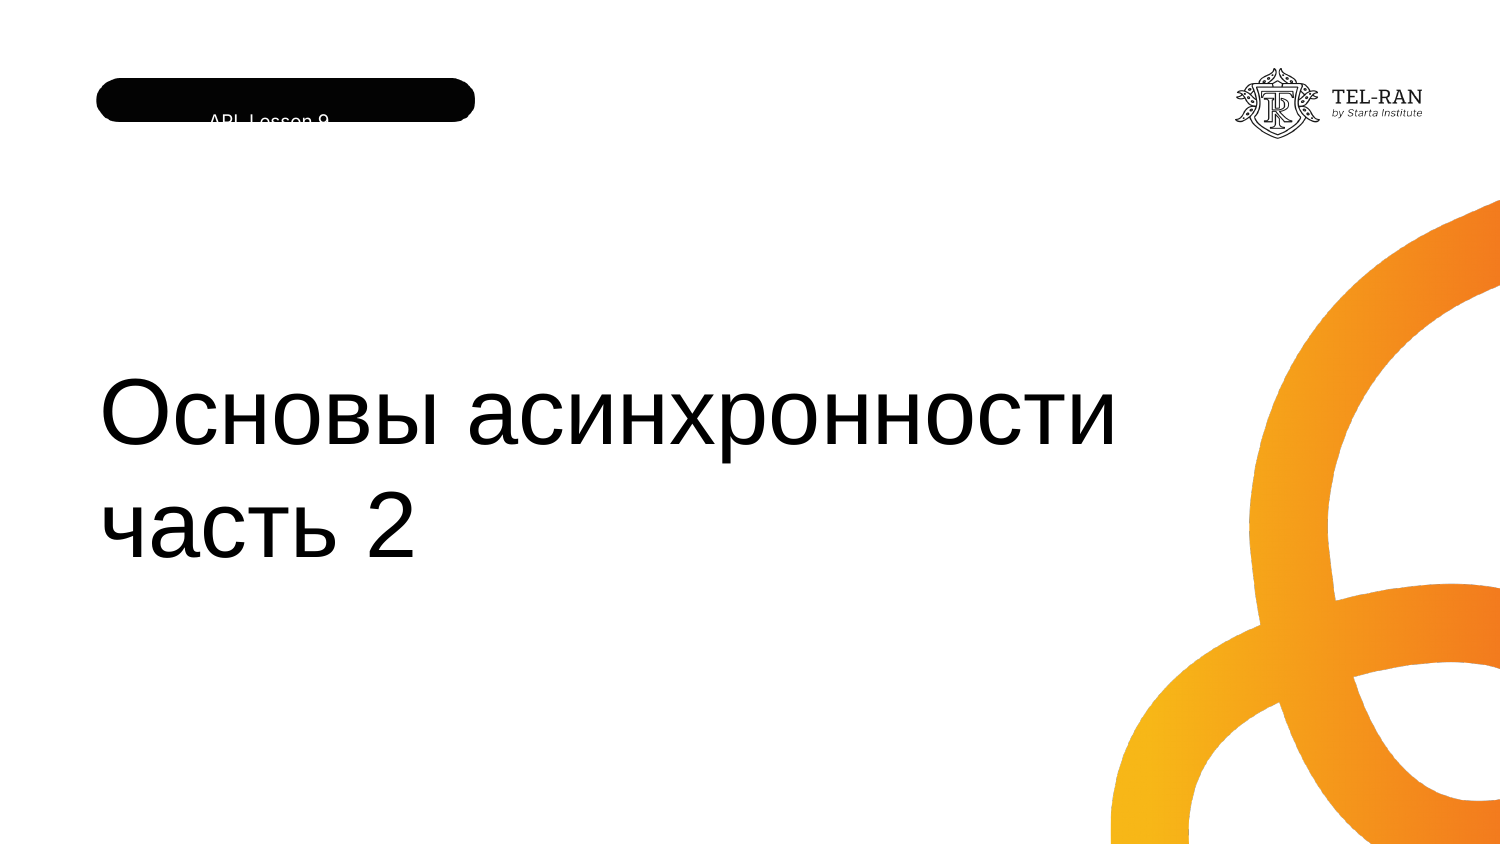

API. Lesson 9
 1
# Основы асинхронности часть 2